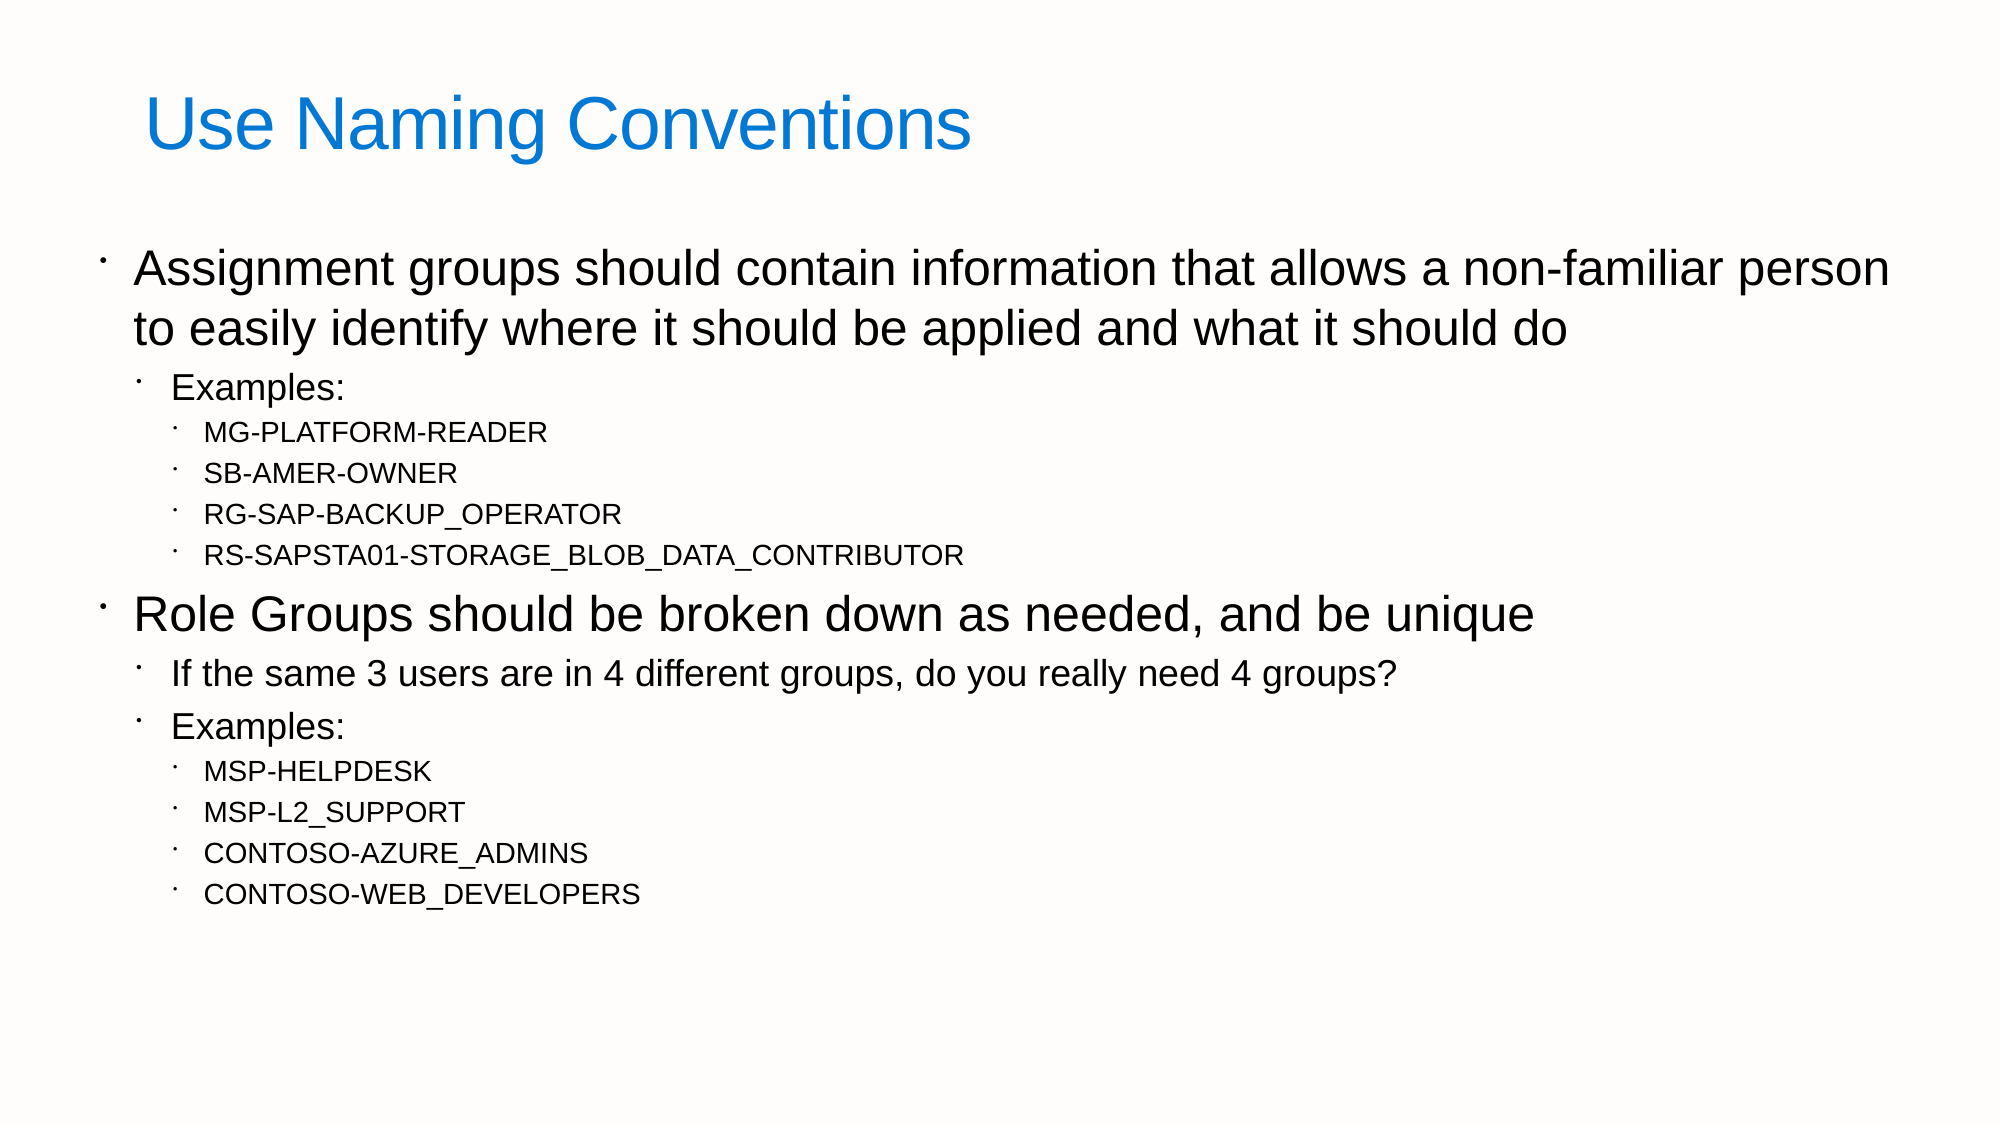

# Use Naming Conventions
Assignment groups should contain information that allows a non-familiar person to easily identify where it should be applied and what it should do
Examples:
MG-PLATFORM-READER
SB-AMER-OWNER
RG-SAP-BACKUP_OPERATOR
RS-SAPSTA01-STORAGE_BLOB_DATA_CONTRIBUTOR
Role Groups should be broken down as needed, and be unique
If the same 3 users are in 4 different groups, do you really need 4 groups?
Examples:
MSP-HELPDESK
MSP-L2_SUPPORT
CONTOSO-AZURE_ADMINS
CONTOSO-WEB_DEVELOPERS